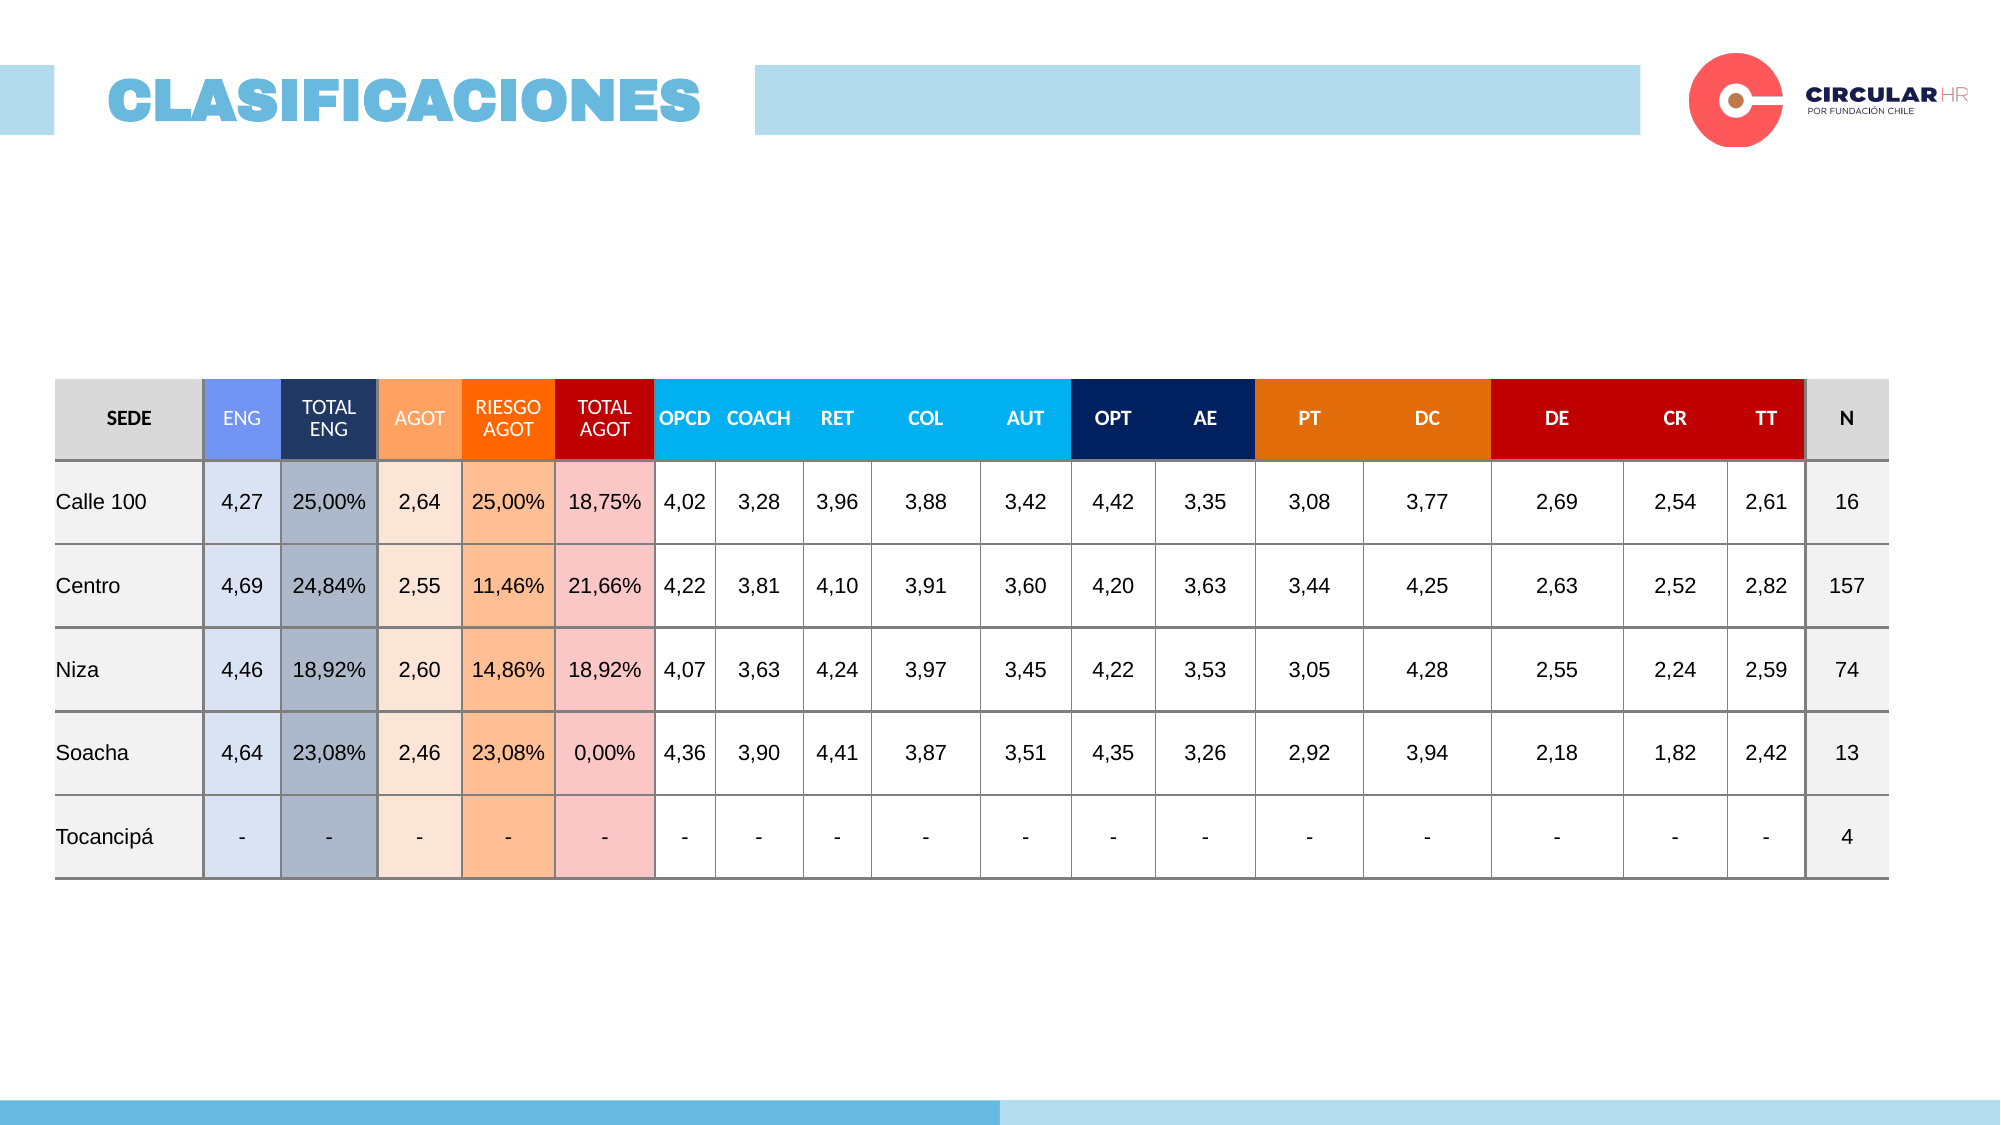

CLASIFICACIONES
| SEDE | ENG | TOTAL ENG | AGOT | RIESGO AGOT | TOTAL AGOT | OPCD | COACH | RET | COL | AUT | OPT | AE | PT | DC | DE | CR | TT | N |
| --- | --- | --- | --- | --- | --- | --- | --- | --- | --- | --- | --- | --- | --- | --- | --- | --- | --- | --- |
| Calle 100 | 4,27 | 25,00% | 2,64 | 25,00% | 18,75% | 4,02 | 3,28 | 3,96 | 3,88 | 3,42 | 4,42 | 3,35 | 3,08 | 3,77 | 2,69 | 2,54 | 2,61 | 16 |
| Centro | 4,69 | 24,84% | 2,55 | 11,46% | 21,66% | 4,22 | 3,81 | 4,10 | 3,91 | 3,60 | 4,20 | 3,63 | 3,44 | 4,25 | 2,63 | 2,52 | 2,82 | 157 |
| Niza | 4,46 | 18,92% | 2,60 | 14,86% | 18,92% | 4,07 | 3,63 | 4,24 | 3,97 | 3,45 | 4,22 | 3,53 | 3,05 | 4,28 | 2,55 | 2,24 | 2,59 | 74 |
| Soacha | 4,64 | 23,08% | 2,46 | 23,08% | 0,00% | 4,36 | 3,90 | 4,41 | 3,87 | 3,51 | 4,35 | 3,26 | 2,92 | 3,94 | 2,18 | 1,82 | 2,42 | 13 |
| Tocancipá | - | - | - | - | - | - | - | - | - | - | - | - | - | - | - | - | - | 4 |